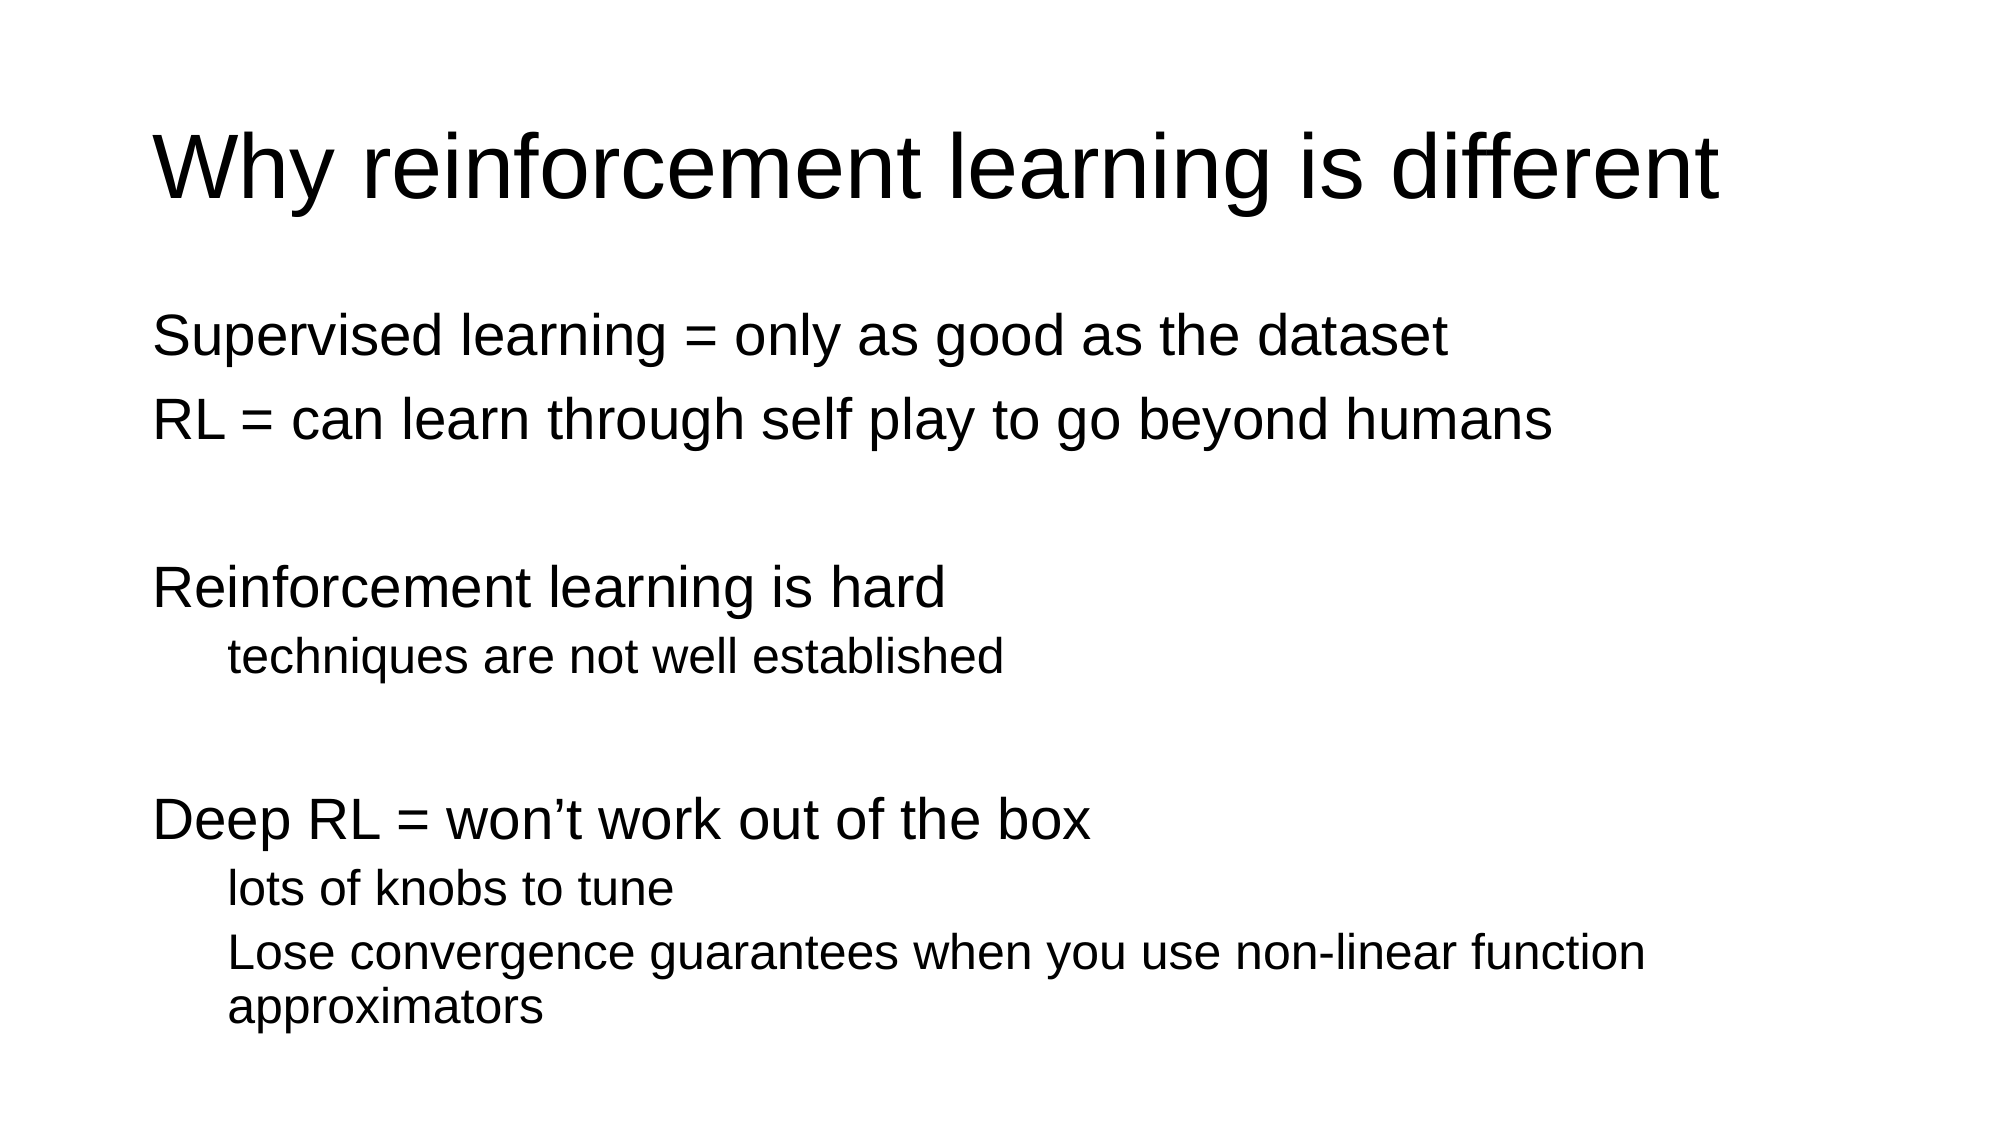

# Why reinforcement learning is different
Supervised learning = only as good as the dataset
RL = can learn through self play to go beyond humans

Reinforcement learning is hard
techniques are not well established

Deep RL = won’t work out of the box
lots of knobs to tune
Lose convergence guarantees when you use non-linear function approximators